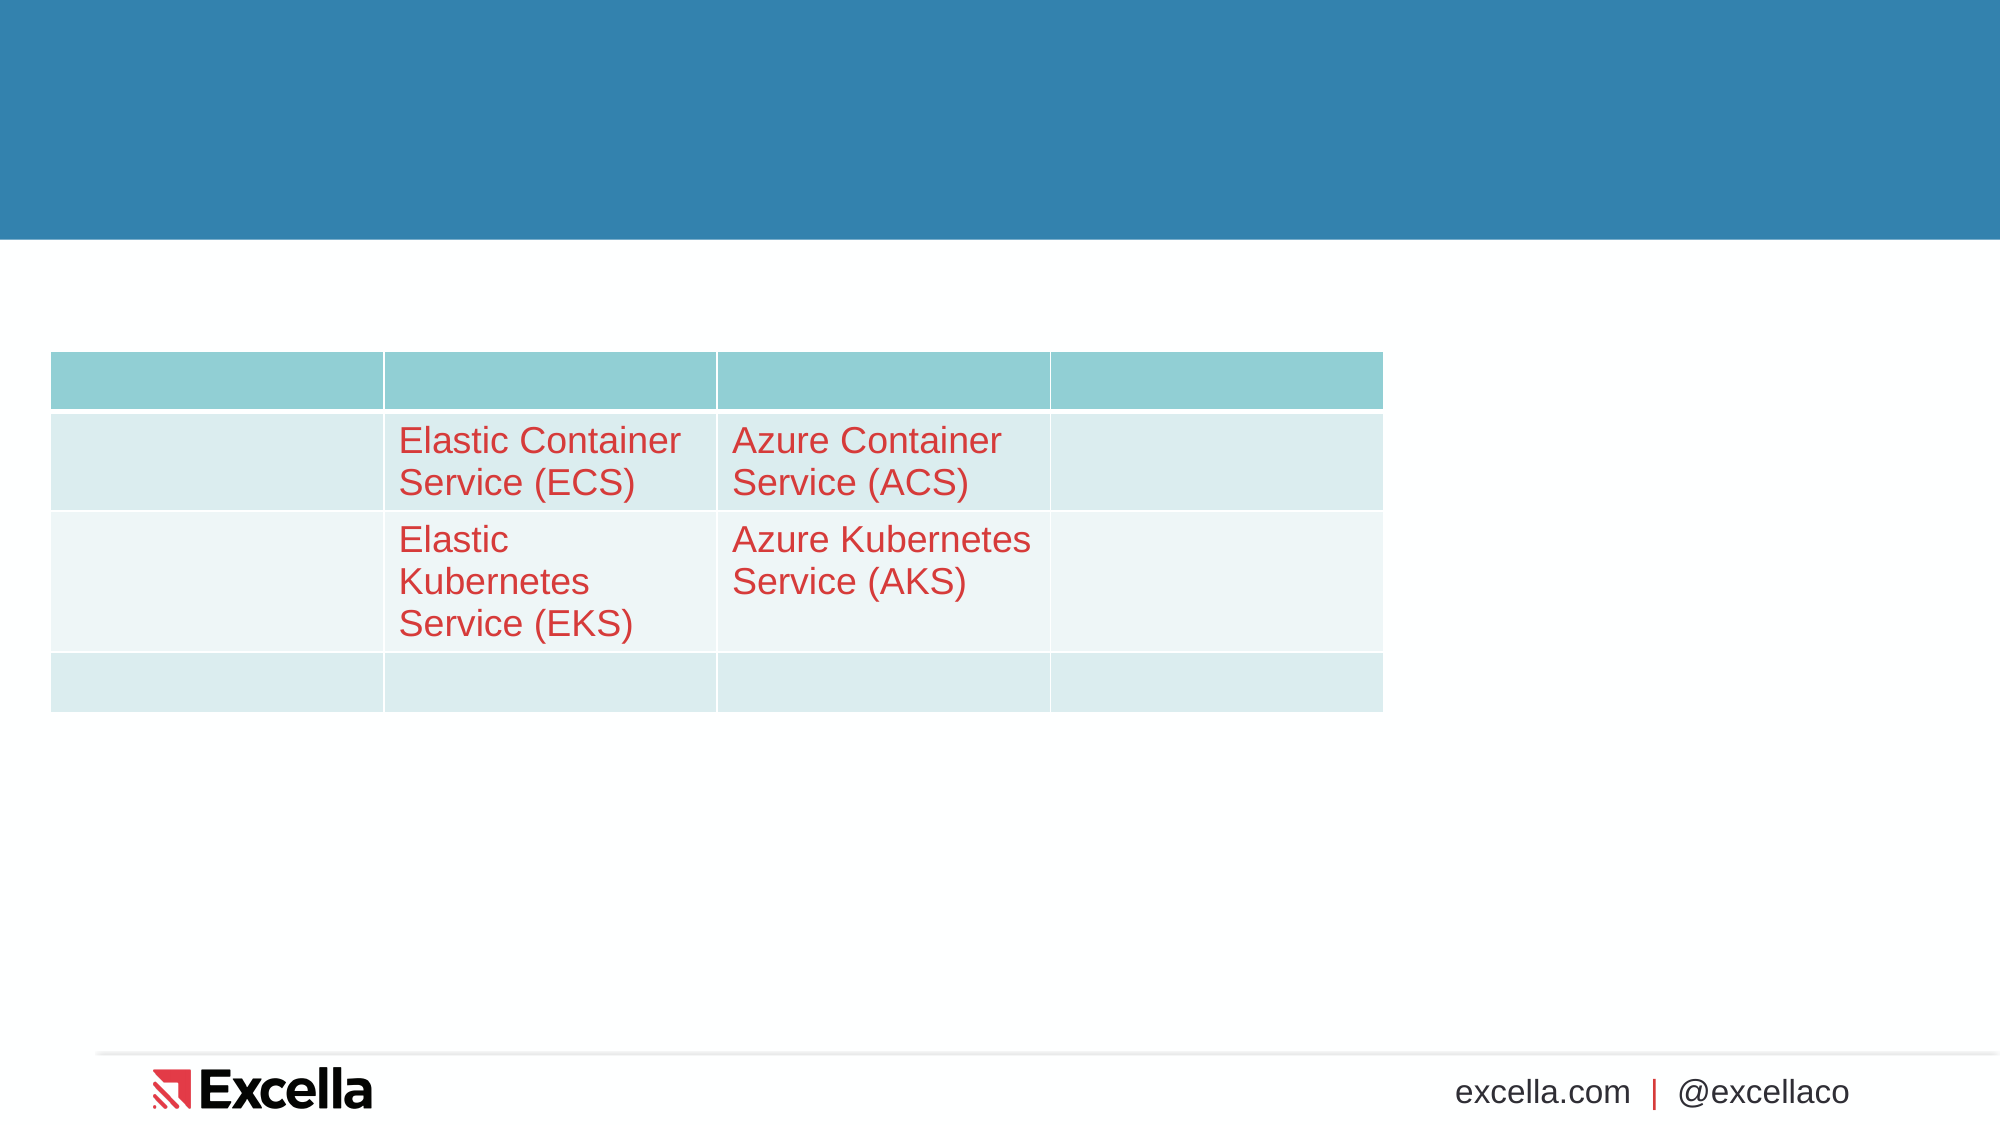

#
|  |  |  |  |
| --- | --- | --- | --- |
|  | Elastic Container Service (ECS) | Azure Container Service (ACS) |  |
|  | Elastic Kubernetes Service (EKS) | Azure Kubernetes Service (AKS) |  |
|  |  |  |  |